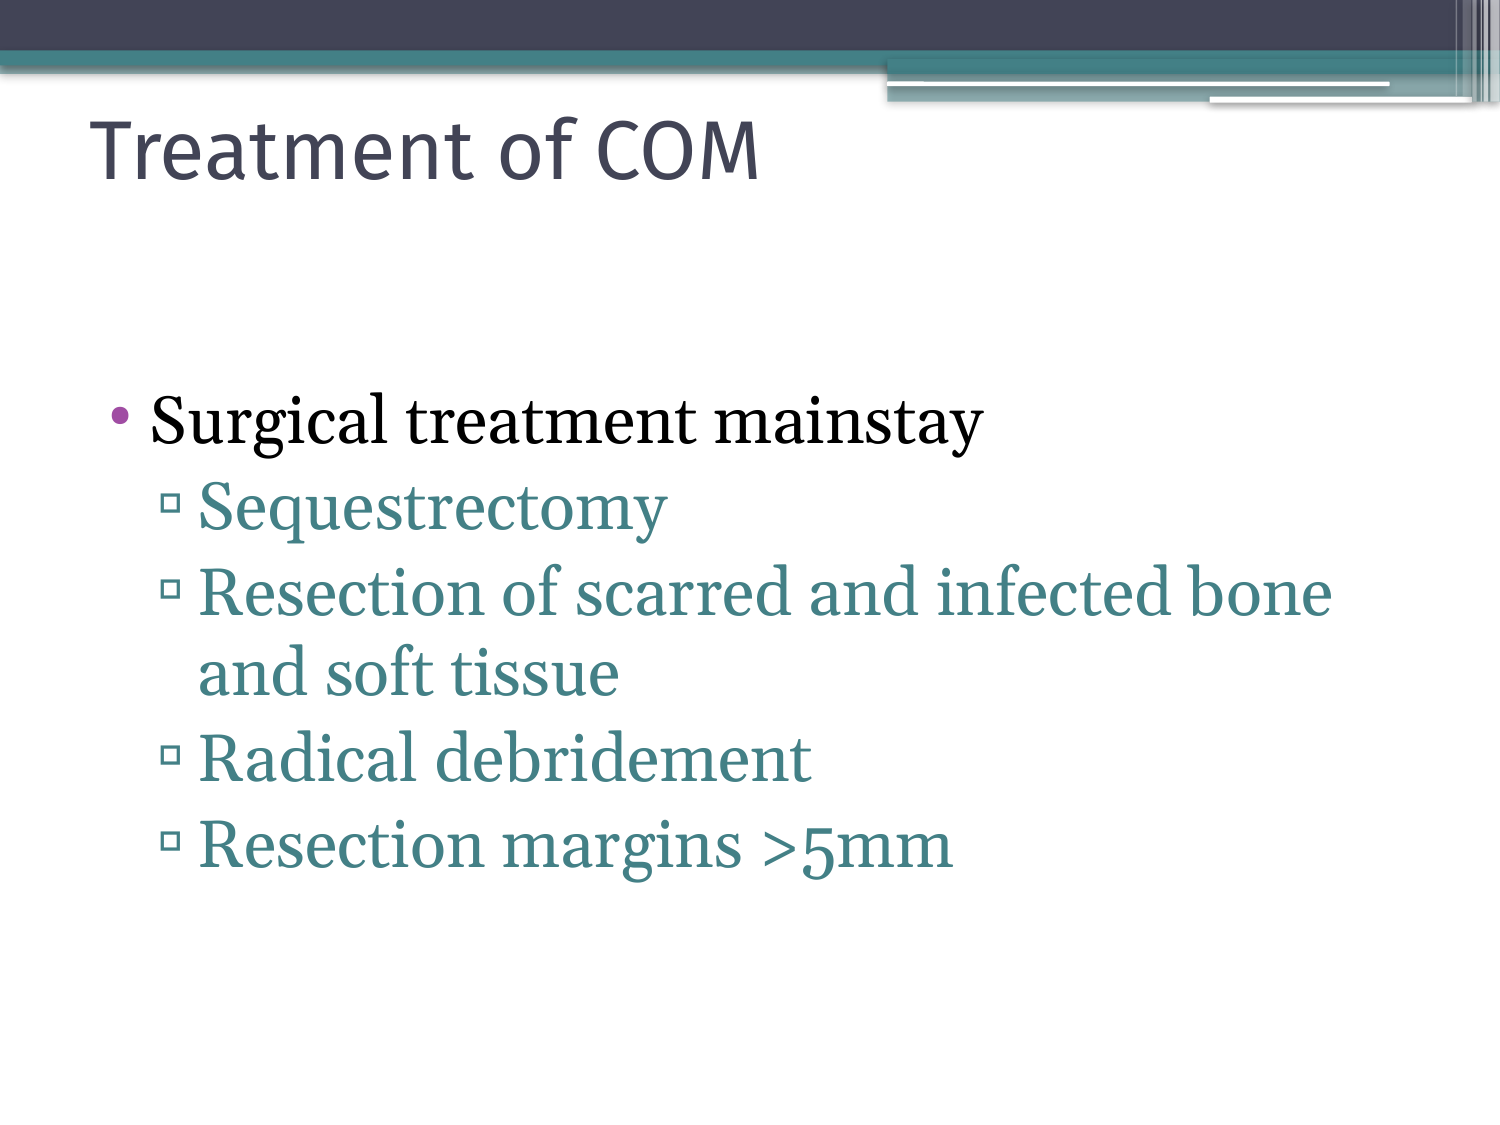

# Treatment of COM
Surgical treatment mainstay
Sequestrectomy
Resection of scarred and infected bone and soft tissue
Radical debridement
Resection margins >5mm